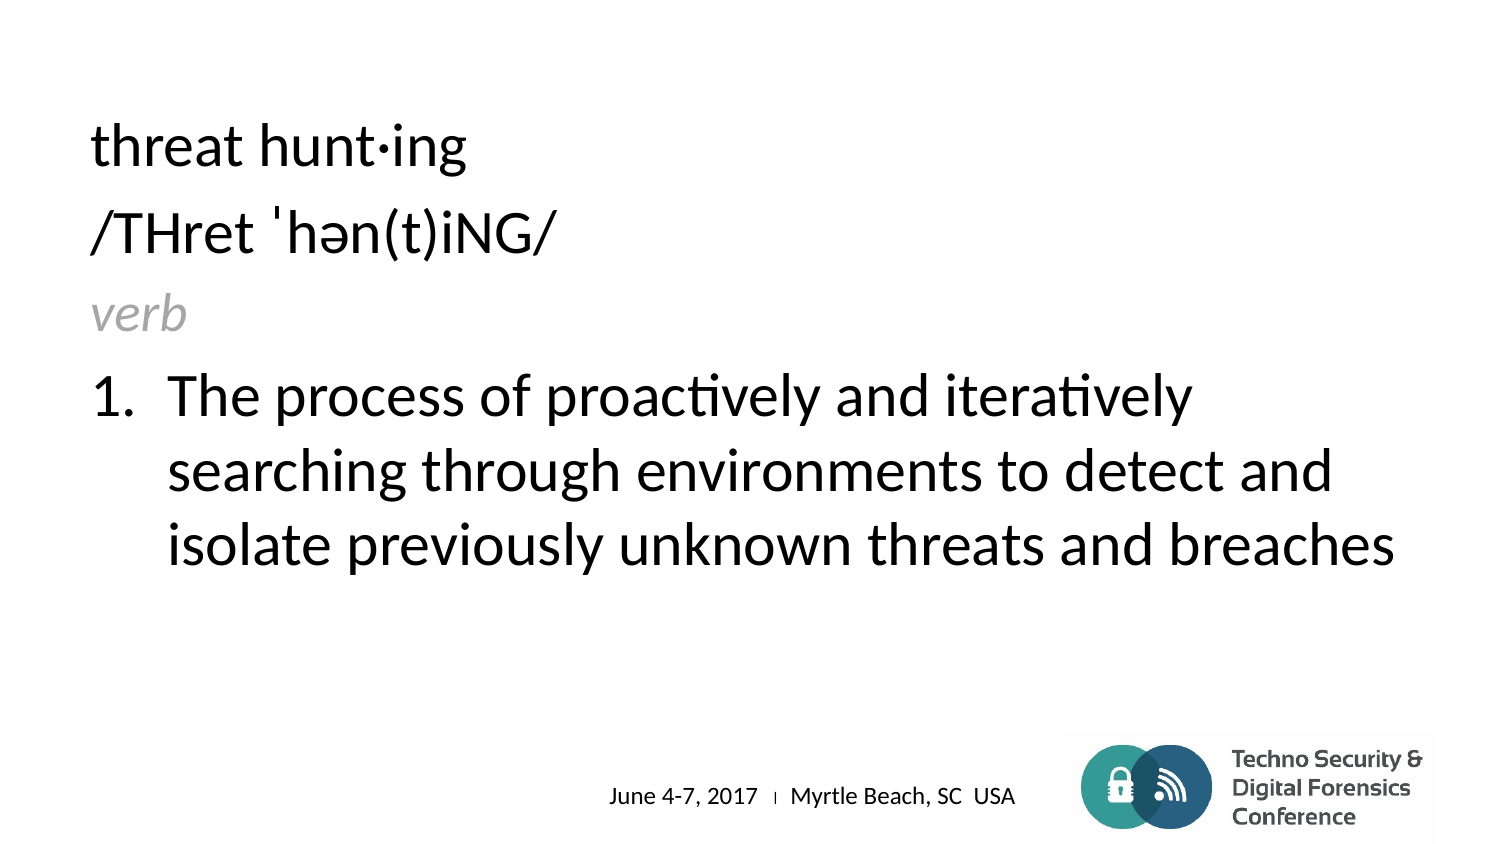

threat hunt·ing
/THret ˈhən(t)iNG/
verb
The process of proactively and iteratively searching through environments to detect and isolate previously unknown threats and breaches